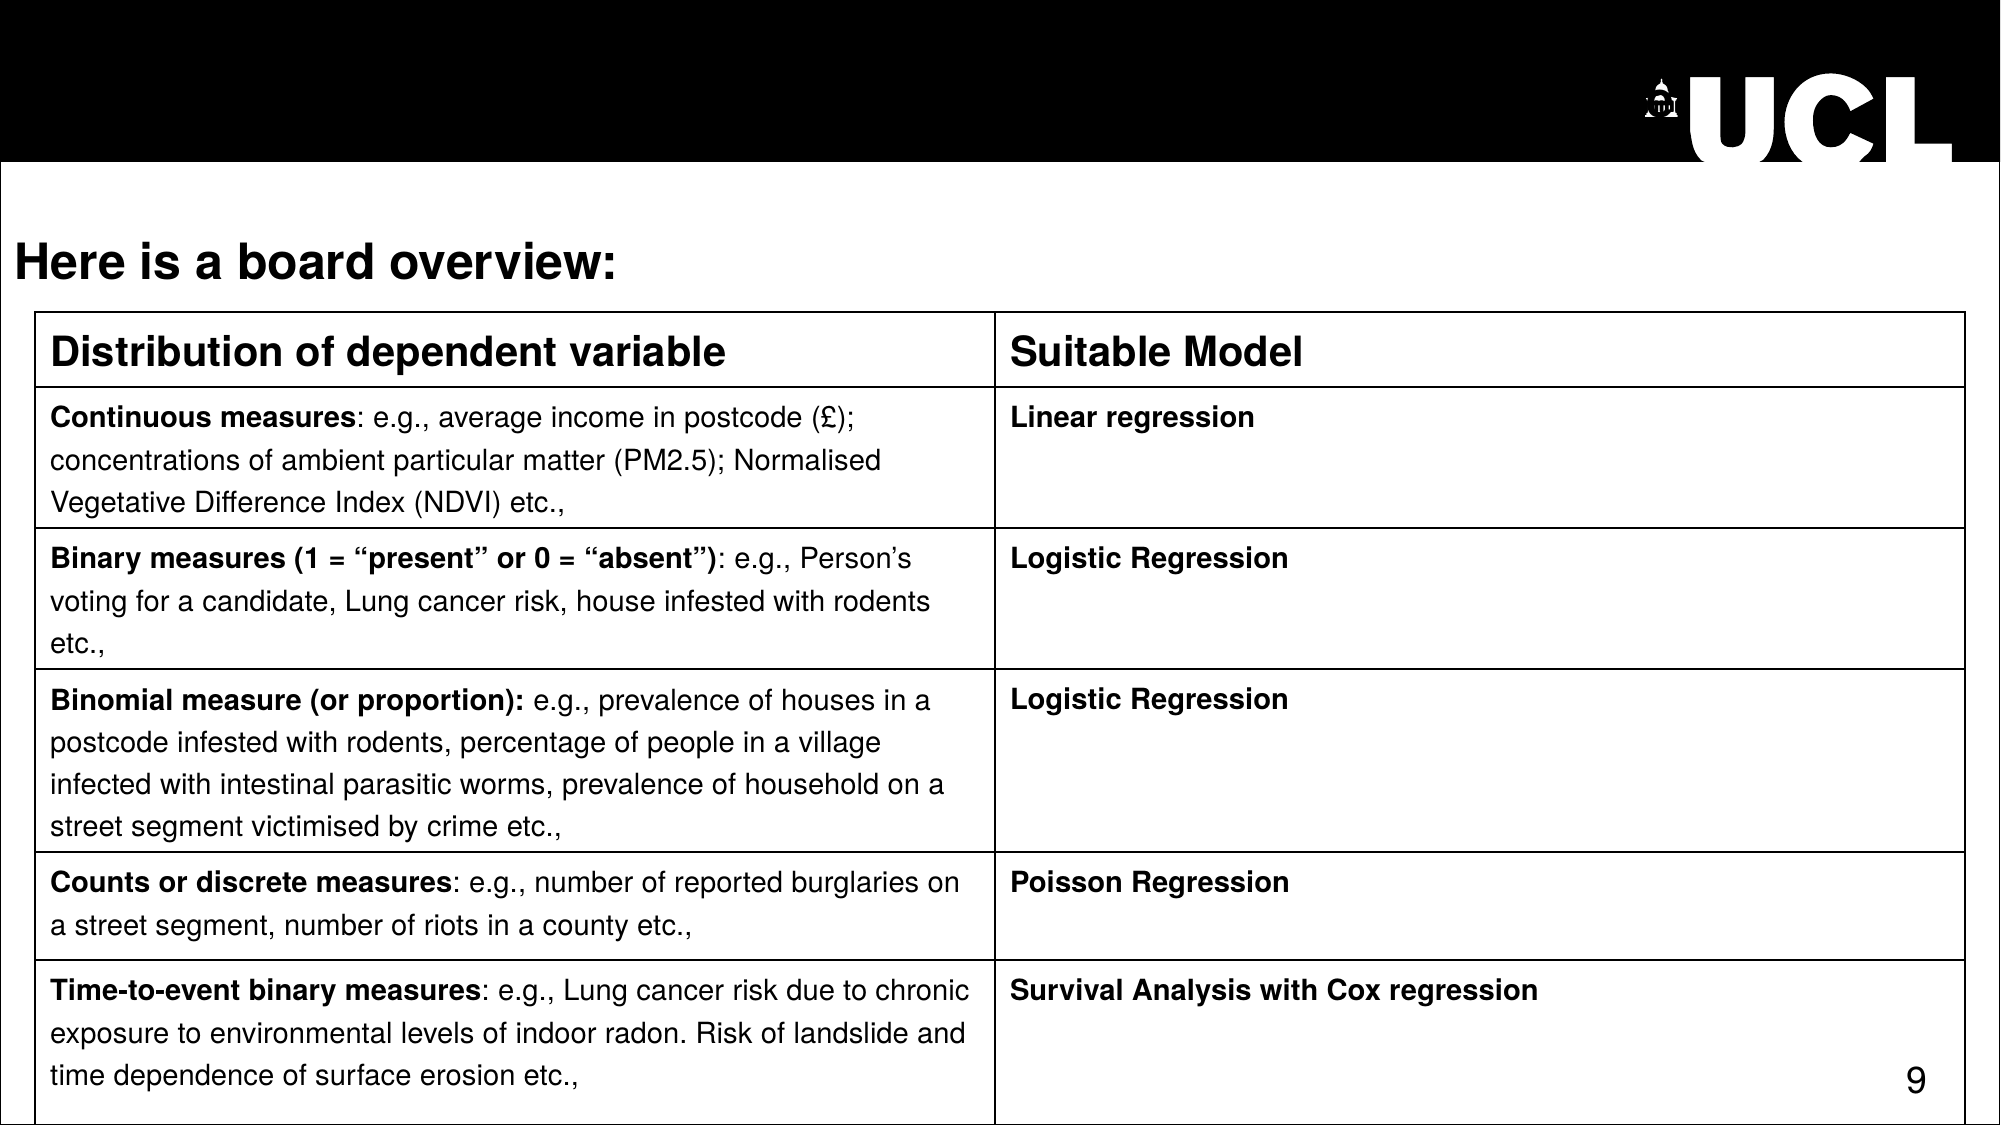

In terms of regression, there are several types of models, each with there own families depending on the type distribution for the dependent variable:

Here is a board overview:

| Distribution of dependent variable | Suitable Model |
| --- | --- |
| Continuous measures: e.g., average income in postcode (£); concentrations of ambient particular matter (PM2.5); Normalised Vegetative Difference Index (NDVI) etc., | Linear regression |
| Binary measures (1 = “present” or 0 = “absent”): e.g., Person’s voting for a candidate, Lung cancer risk, house infested with rodents etc., | Logistic Regression |
| Binomial measure (or proportion): e.g., prevalence of houses in a postcode infested with rodents, percentage of people in a village infected with intestinal parasitic worms, prevalence of household on a street segment victimised by crime etc., | Logistic Regression |
| Counts or discrete measures: e.g., number of reported burglaries on a street segment, number of riots in a county etc., | Poisson Regression |
| Time-to-event binary measures: e.g., Lung cancer risk due to chronic exposure to environmental levels of indoor radon. Risk of landslide and time dependence of surface erosion etc., | Survival Analysis with Cox regression |
9